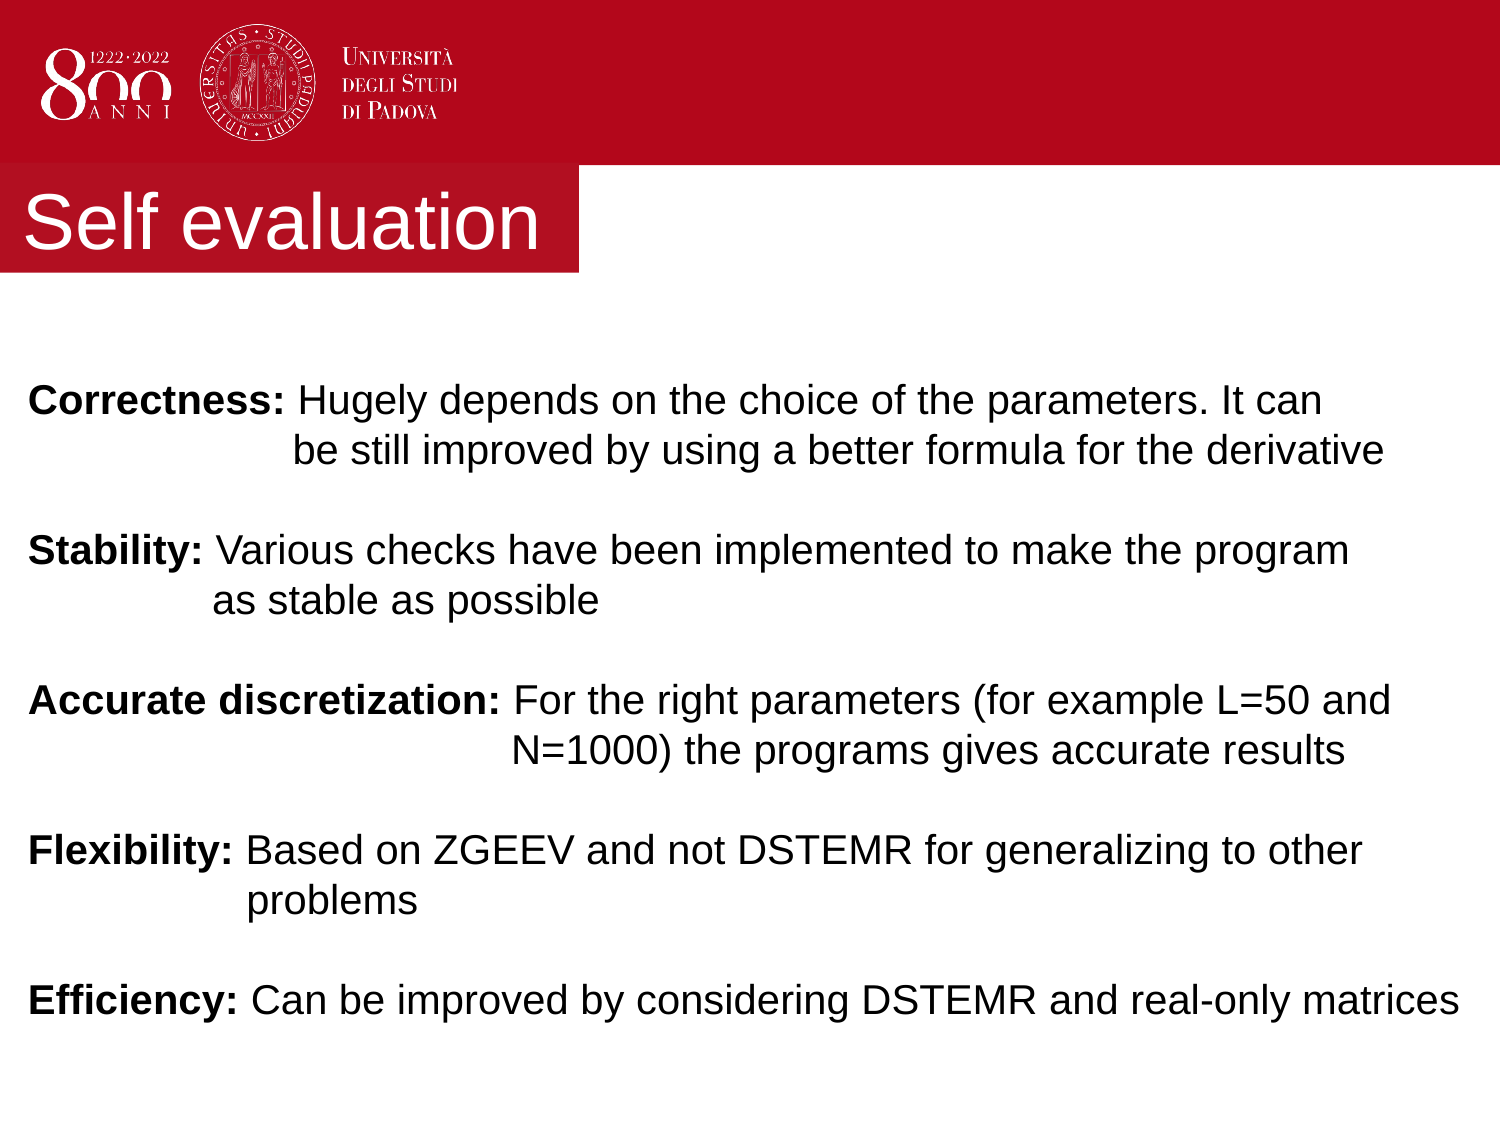

Self evaluation
Correctness: Hugely depends on the choice of the parameters. It can
                       be still improved by using a better formula for the derivative

Stability: Various checks have been implemented to make the program
                as stable as possible

Accurate discretization: For the right parameters (for example L=50 and
                                          N=1000) the programs gives accurate results

Flexibility: Based on ZGEEV and not DSTEMR for generalizing to other
                   problems

Efficiency: Can be improved by considering DSTEMR and real-only matrices